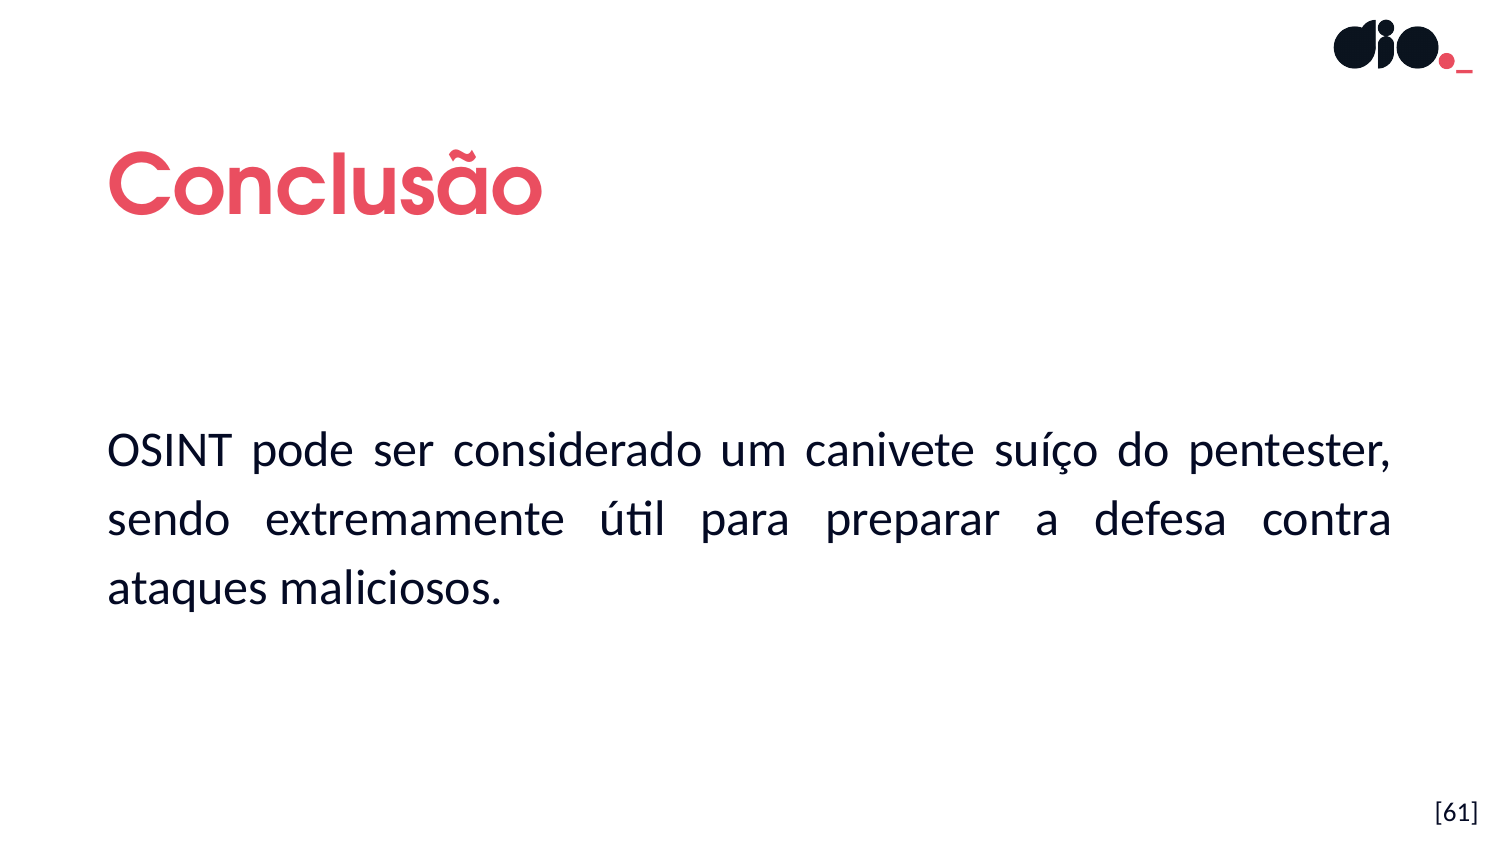

Conclusão
OSINT pode ser considerado um canivete suíço do pentester, sendo extremamente útil para preparar a defesa contra ataques maliciosos.
[61]